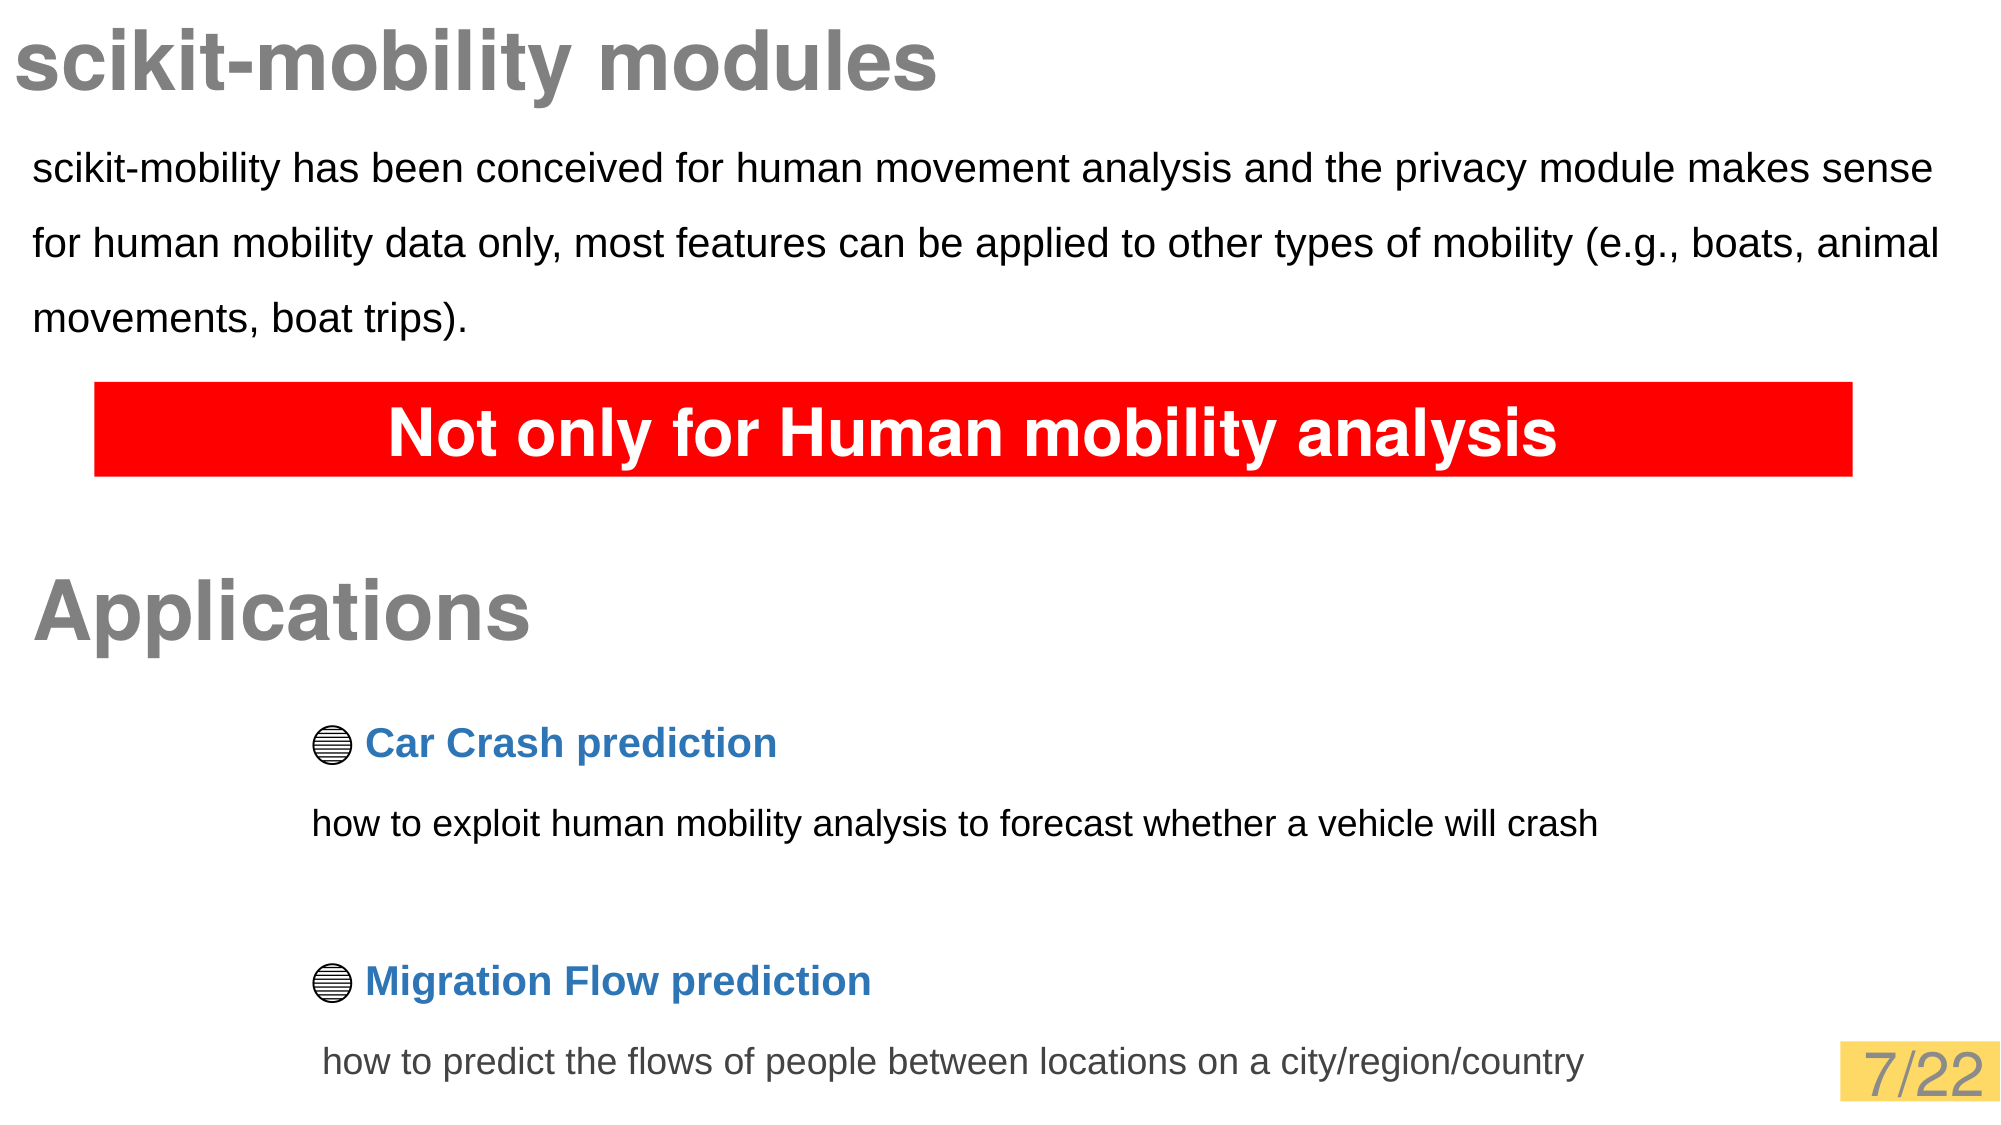

scikit-mobility modules
scikit-mobility has been conceived for human movement analysis and the privacy module makes sense for human mobility data only, most features can be applied to other types of mobility (e.g., boats, animal movements, boat trips).
Not only for Human mobility analysis
Applications
🔵 Car Crash prediction
how to exploit human mobility analysis to forecast whether a vehicle will crash

🔵 Migration Flow prediction
 how to predict the flows of people between locations on a city/region/country
7/22